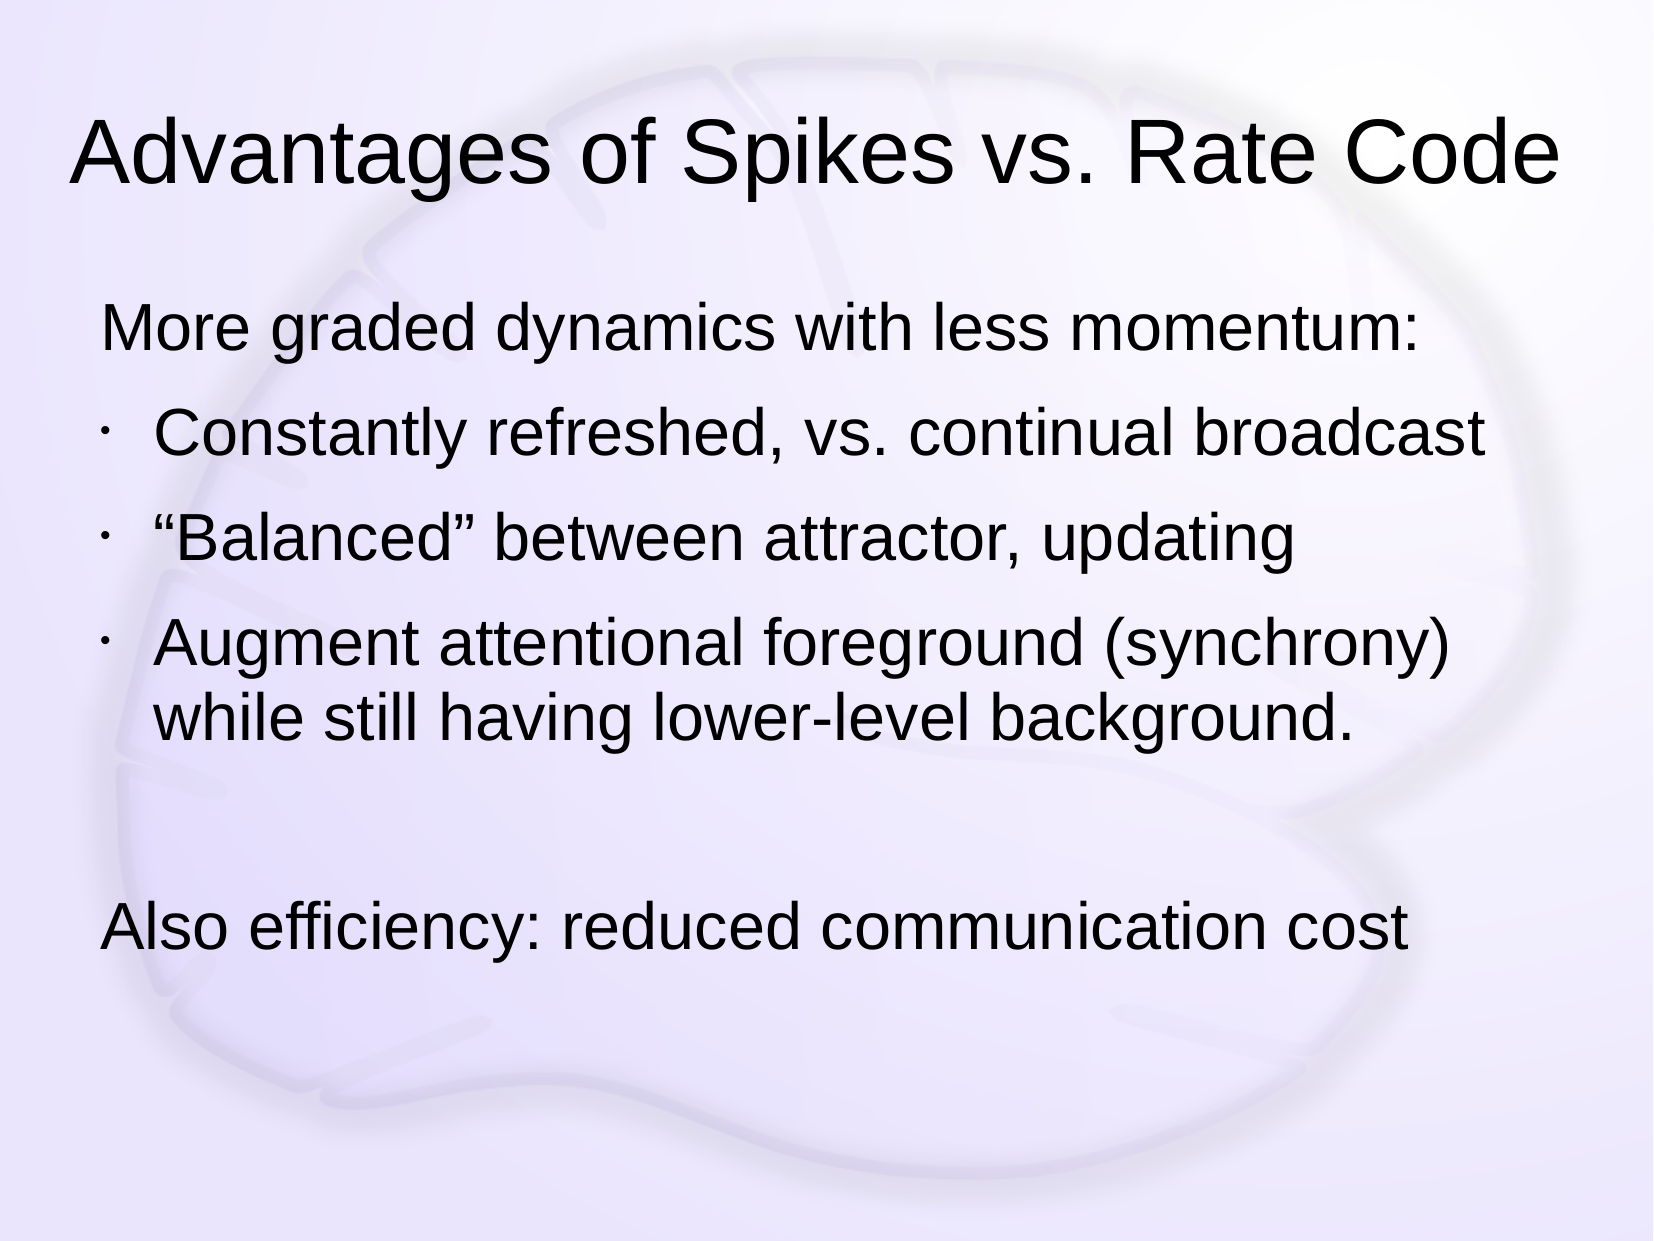

# Advantages of Spikes vs. Rate Code
More graded dynamics with less momentum:
Constantly refreshed, vs. continual broadcast
“Balanced” between attractor, updating
Augment attentional foreground (synchrony) while still having lower-level background.

Also efficiency: reduced communication cost